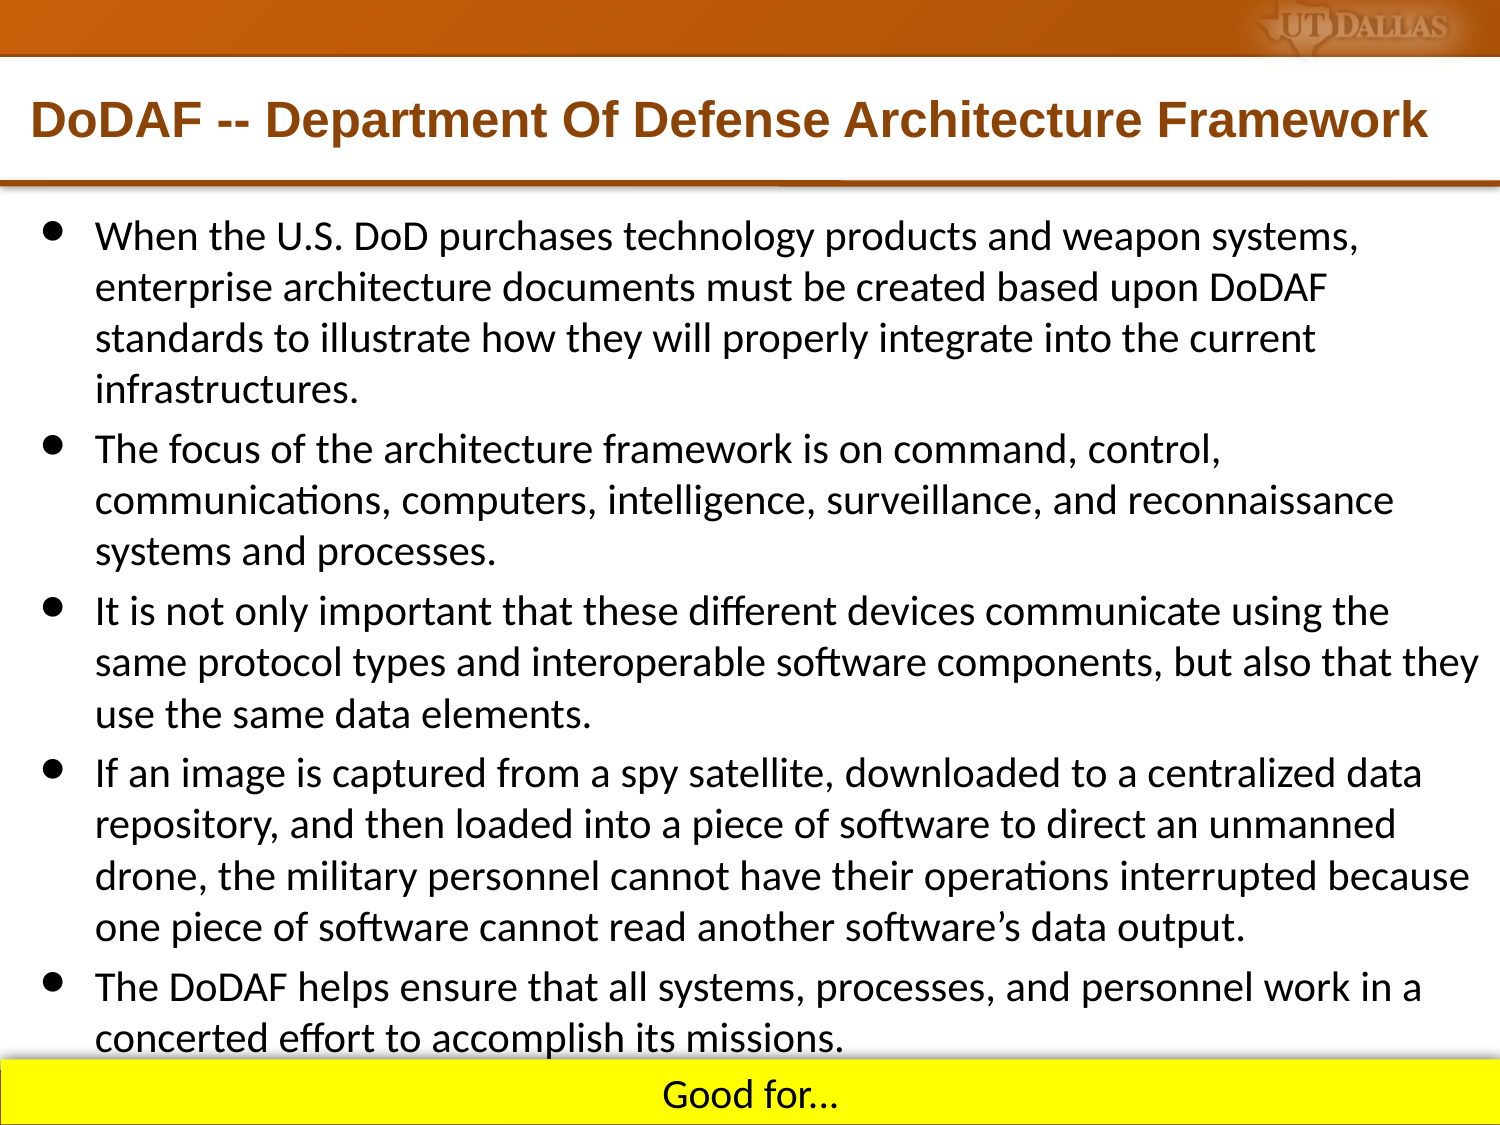

# DoDAF -- Department Of Defense Architecture Framework
When the U.S. DoD purchases technology products and weapon systems, enterprise architecture documents must be created based upon DoDAF standards to illustrate how they will properly integrate into the current infrastructures.
The focus of the architecture framework is on command, control, communications, computers, intelligence, surveillance, and reconnaissance systems and processes.
It is not only important that these different devices communicate using the same protocol types and interoperable software components, but also that they use the same data elements.
If an image is captured from a spy satellite, downloaded to a centralized data repository, and then loaded into a piece of software to direct an unmanned drone, the military personnel cannot have their operations interrupted because one piece of software cannot read another software’s data output.
The DoDAF helps ensure that all systems, processes, and personnel work in a concerted effort to accomplish its missions.
Good for...
39